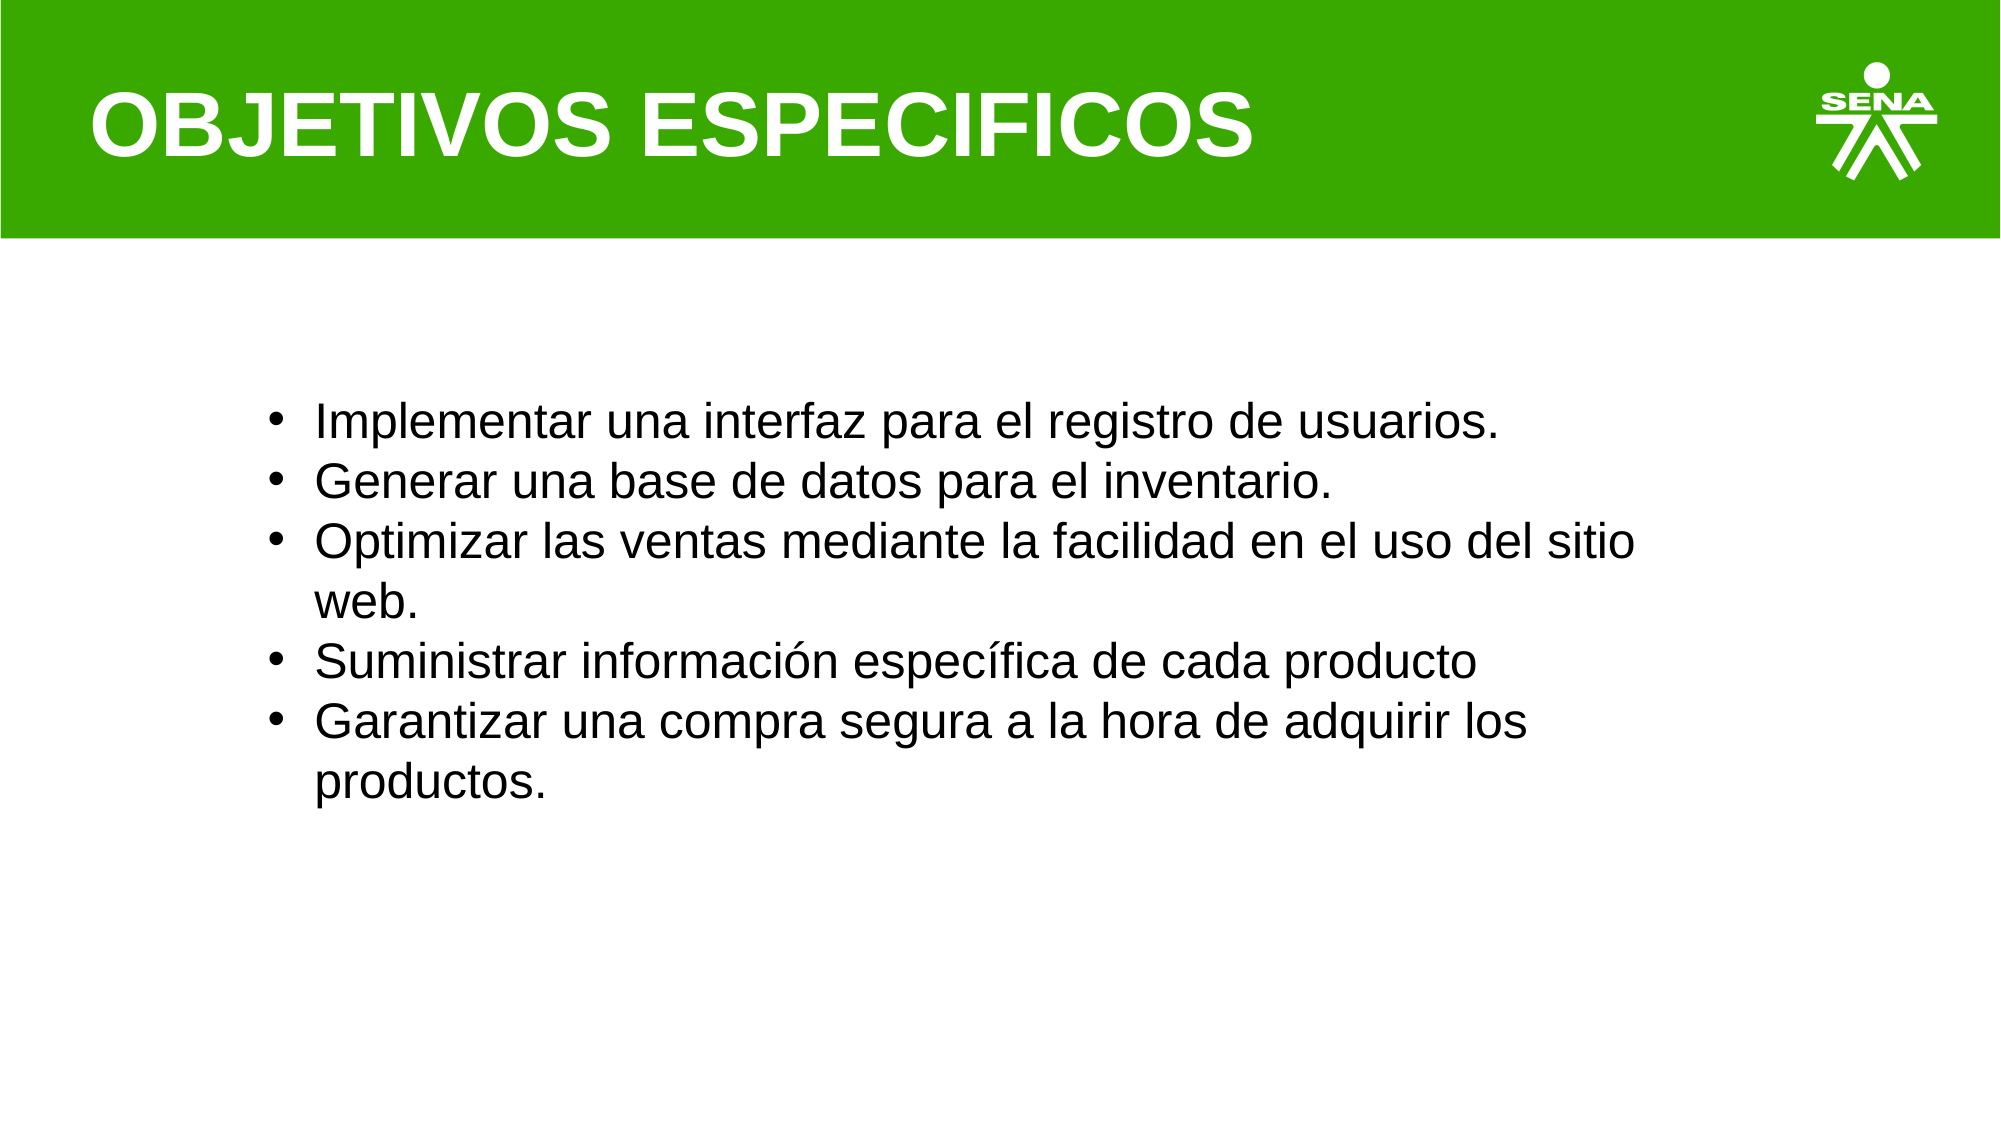

# OBJETIVOS ESPECIFICOS
Implementar una interfaz para el registro de usuarios.
Generar una base de datos para el inventario.
Optimizar las ventas mediante la facilidad en el uso del sitio web.
Suministrar información específica de cada producto
Garantizar una compra segura a la hora de adquirir los productos.